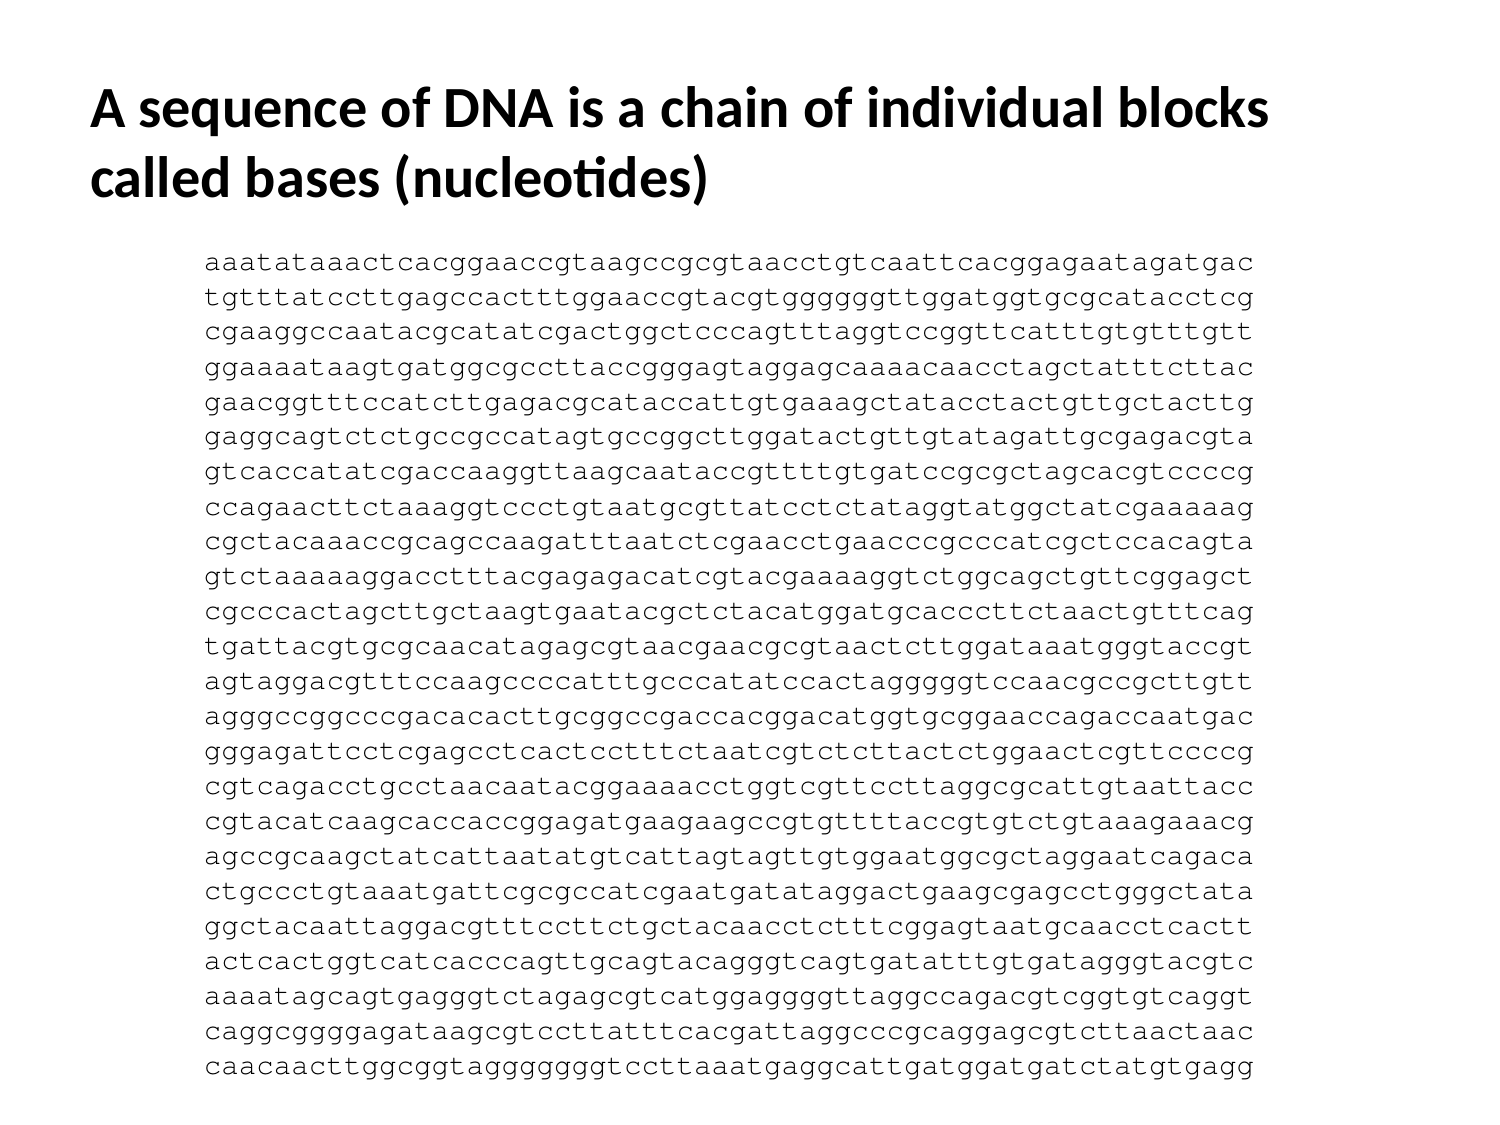

# A sequence of DNA is a chain of individual blocks called bases (nucleotides)
aaatataaactcacggaaccgtaagccgcgtaacctgtcaattcacggagaatagatgac
tgtttatccttgagccactttggaaccgtacgtggggggttggatggtgcgcatacctcg
cgaaggccaatacgcatatcgactggctcccagtttaggtccggttcatttgtgtttgtt
ggaaaataagtgatggcgccttaccgggagtaggagcaaaacaacctagctatttcttac
gaacggtttccatcttgagacgcataccattgtgaaagctatacctactgttgctacttg
gaggcagtctctgccgccatagtgccggcttggatactgttgtatagattgcgagacgta
gtcaccatatcgaccaaggttaagcaataccgttttgtgatccgcgctagcacgtccccg
ccagaacttctaaaggtccctgtaatgcgttatcctctataggtatggctatcgaaaaag
cgctacaaaccgcagccaagatttaatctcgaacctgaacccgcccatcgctccacagta
gtctaaaaaggacctttacgagagacatcgtacgaaaaggtctggcagctgttcggagct
cgcccactagcttgctaagtgaatacgctctacatggatgcacccttctaactgtttcag
tgattacgtgcgcaacatagagcgtaacgaacgcgtaactcttggataaatgggtaccgt
agtaggacgtttccaagccccatttgcccatatccactagggggtccaacgccgcttgtt
agggccggcccgacacacttgcggccgaccacggacatggtgcggaaccagaccaatgac
gggagattcctcgagcctcactcctttctaatcgtctcttactctggaactcgttccccg
cgtcagacctgcctaacaatacggaaaacctggtcgttccttaggcgcattgtaattacc
cgtacatcaagcaccaccggagatgaagaagccgtgttttaccgtgtctgtaaagaaacg
agccgcaagctatcattaatatgtcattagtagttgtggaatggcgctaggaatcagaca
ctgccctgtaaatgattcgcgccatcgaatgatataggactgaagcgagcctgggctata
ggctacaattaggacgtttccttctgctacaacctctttcggagtaatgcaacctcactt
actcactggtcatcacccagttgcagtacagggtcagtgatatttgtgatagggtacgtc
aaaatagcagtgagggtctagagcgtcatggaggggttaggccagacgtcggtgtcaggt
caggcggggagataagcgtccttatttcacgattaggcccgcaggagcgtcttaactaac
caacaacttggcggtagggggggtccttaaatgaggcattgatggatgatctatgtgagg